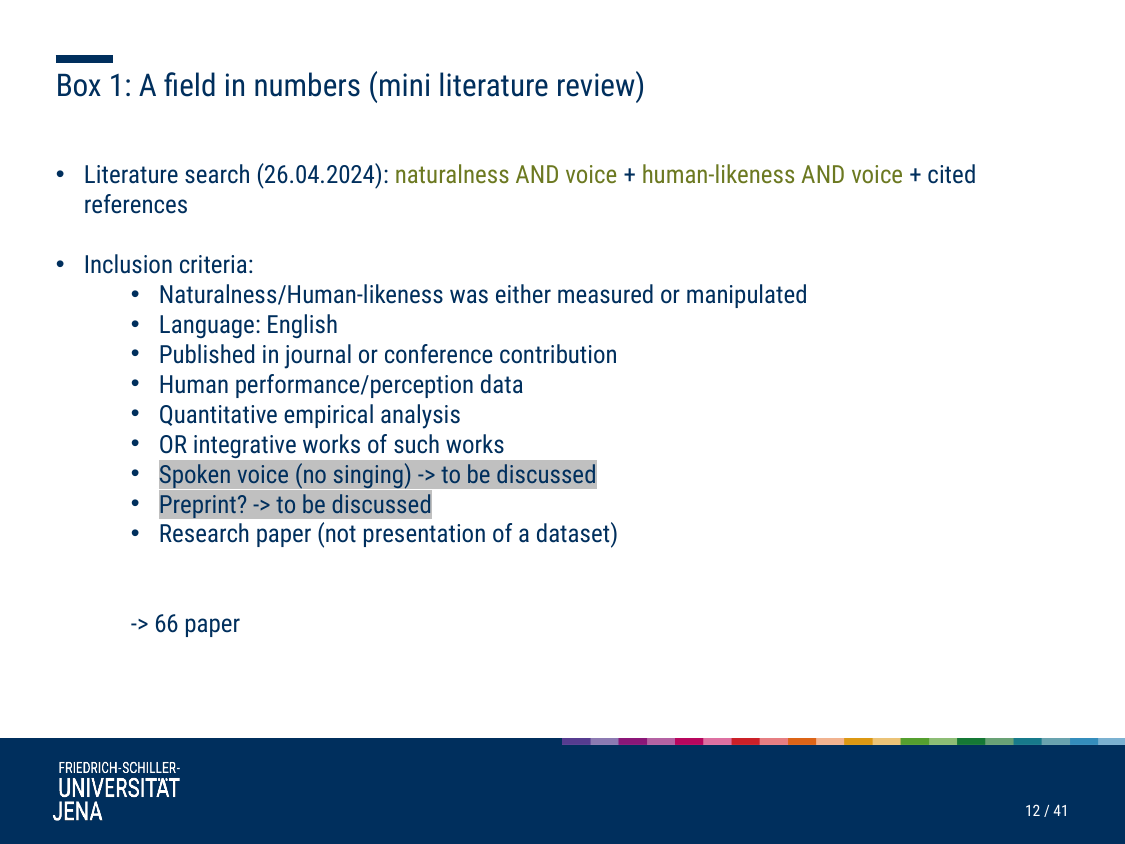

Box 1: A field in numbers (mini literature review)
Literature search (26.04.2024): naturalness AND voice + human-likeness AND voice + cited references

Inclusion criteria:
Naturalness/Human-likeness was either measured or manipulated
Language: English
Published in journal or conference contribution
Human performance/perception data
Quantitative empirical analysis
OR integrative works of such works
Spoken voice (no singing) -> to be discussed
Preprint? -> to be discussed
Research paper (not presentation of a dataset)

-> 66 paper